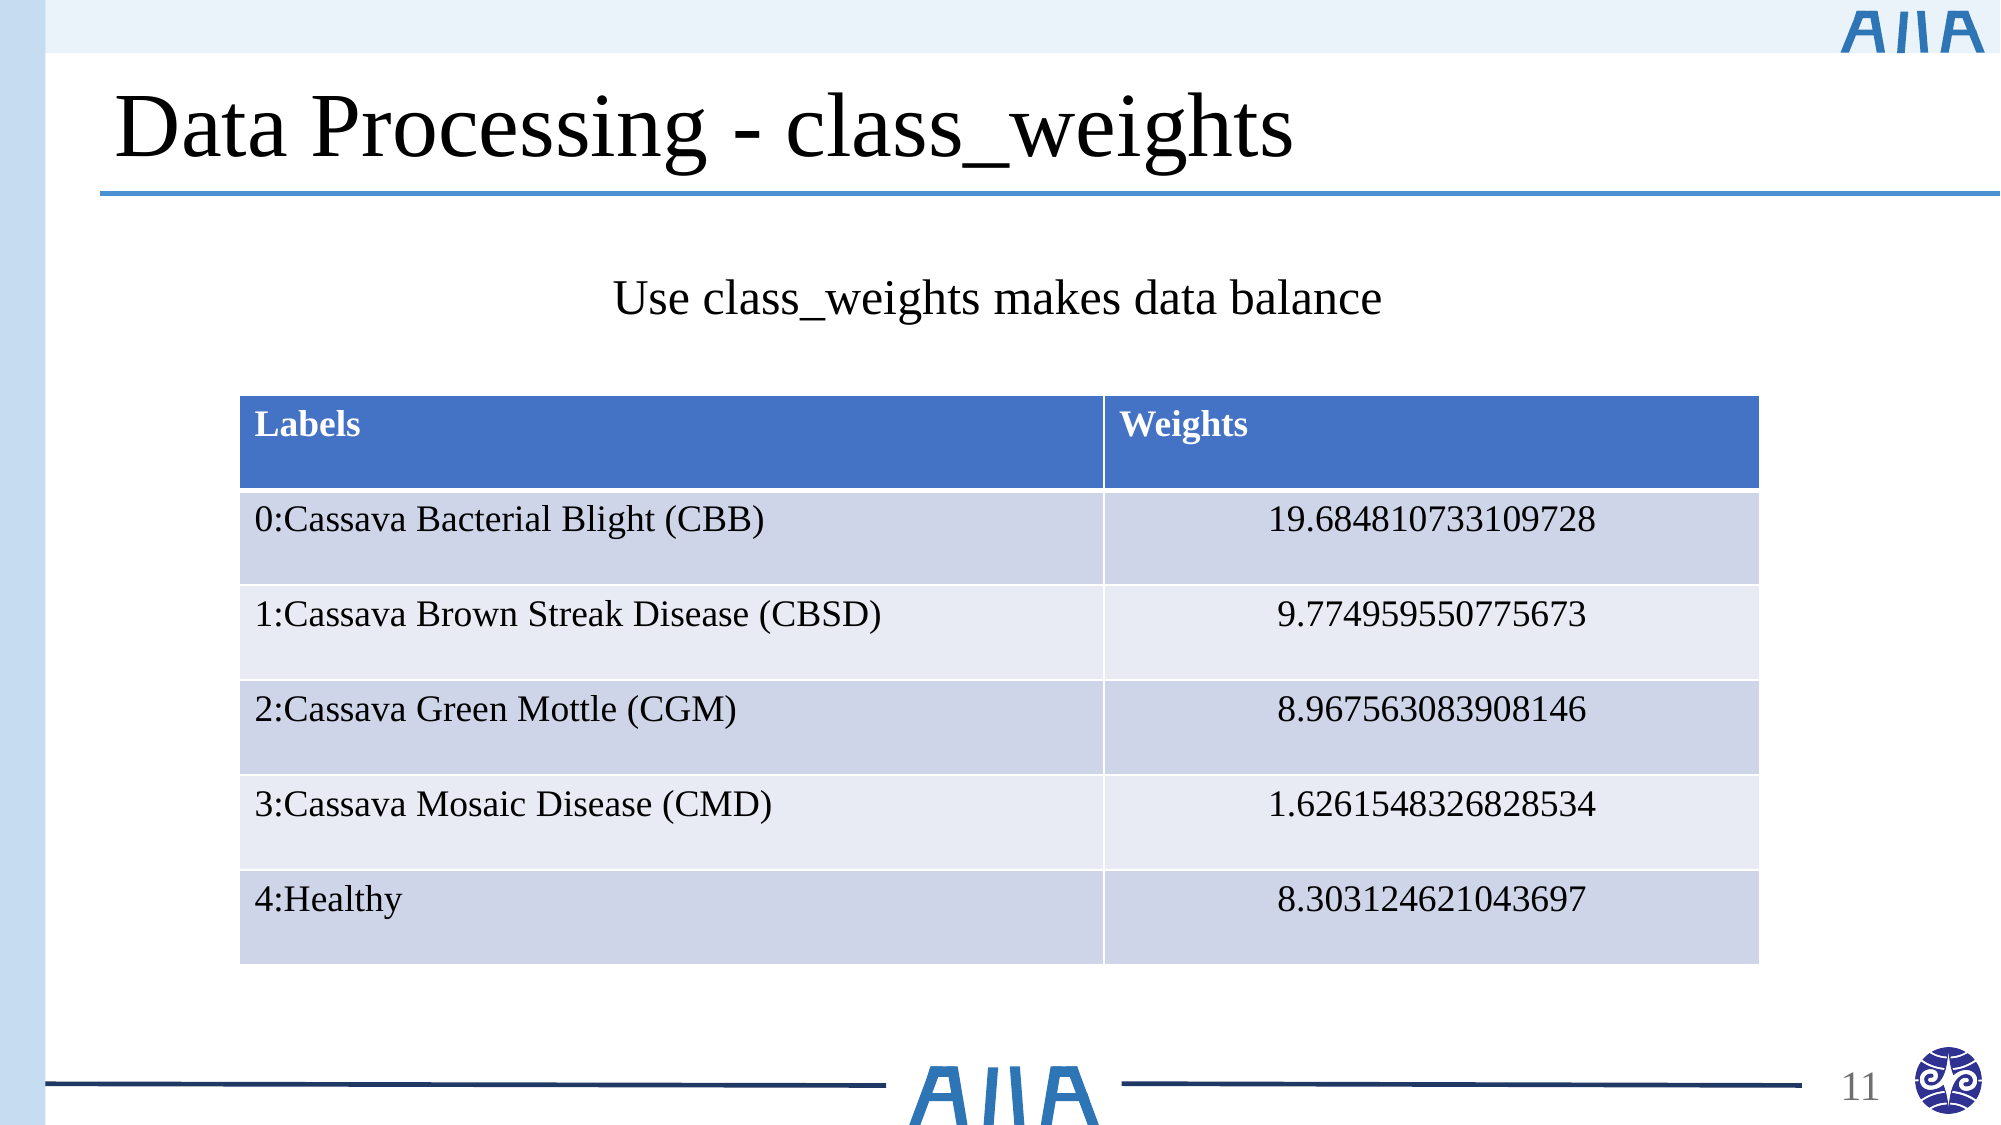

# Data Processing - class_weights
Use class_weights makes data balance
| Labels | Weights |
| --- | --- |
| 0:Cassava Bacterial Blight (CBB) | 19.684810733109728 |
| 1:Cassava Brown Streak Disease (CBSD) | 9.774959550775673 |
| 2:Cassava Green Mottle (CGM) | 8.967563083908146 |
| 3:Cassava Mosaic Disease (CMD) | 1.6261548326828534 |
| 4:Healthy | 8.303124621043697 |